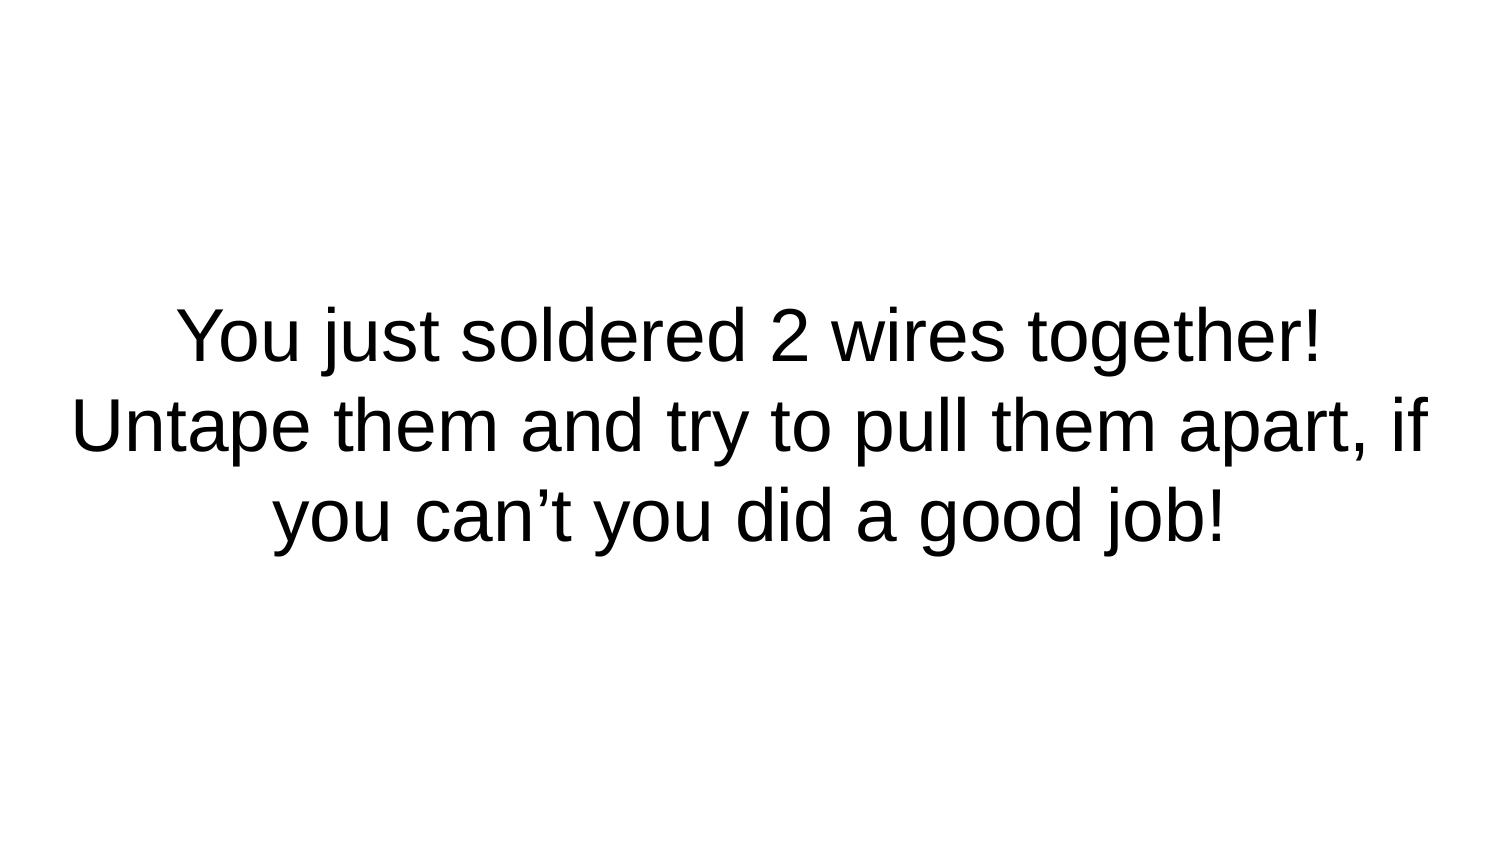

# You just soldered 2 wires together! Untape them and try to pull them apart, if you can’t you did a good job!